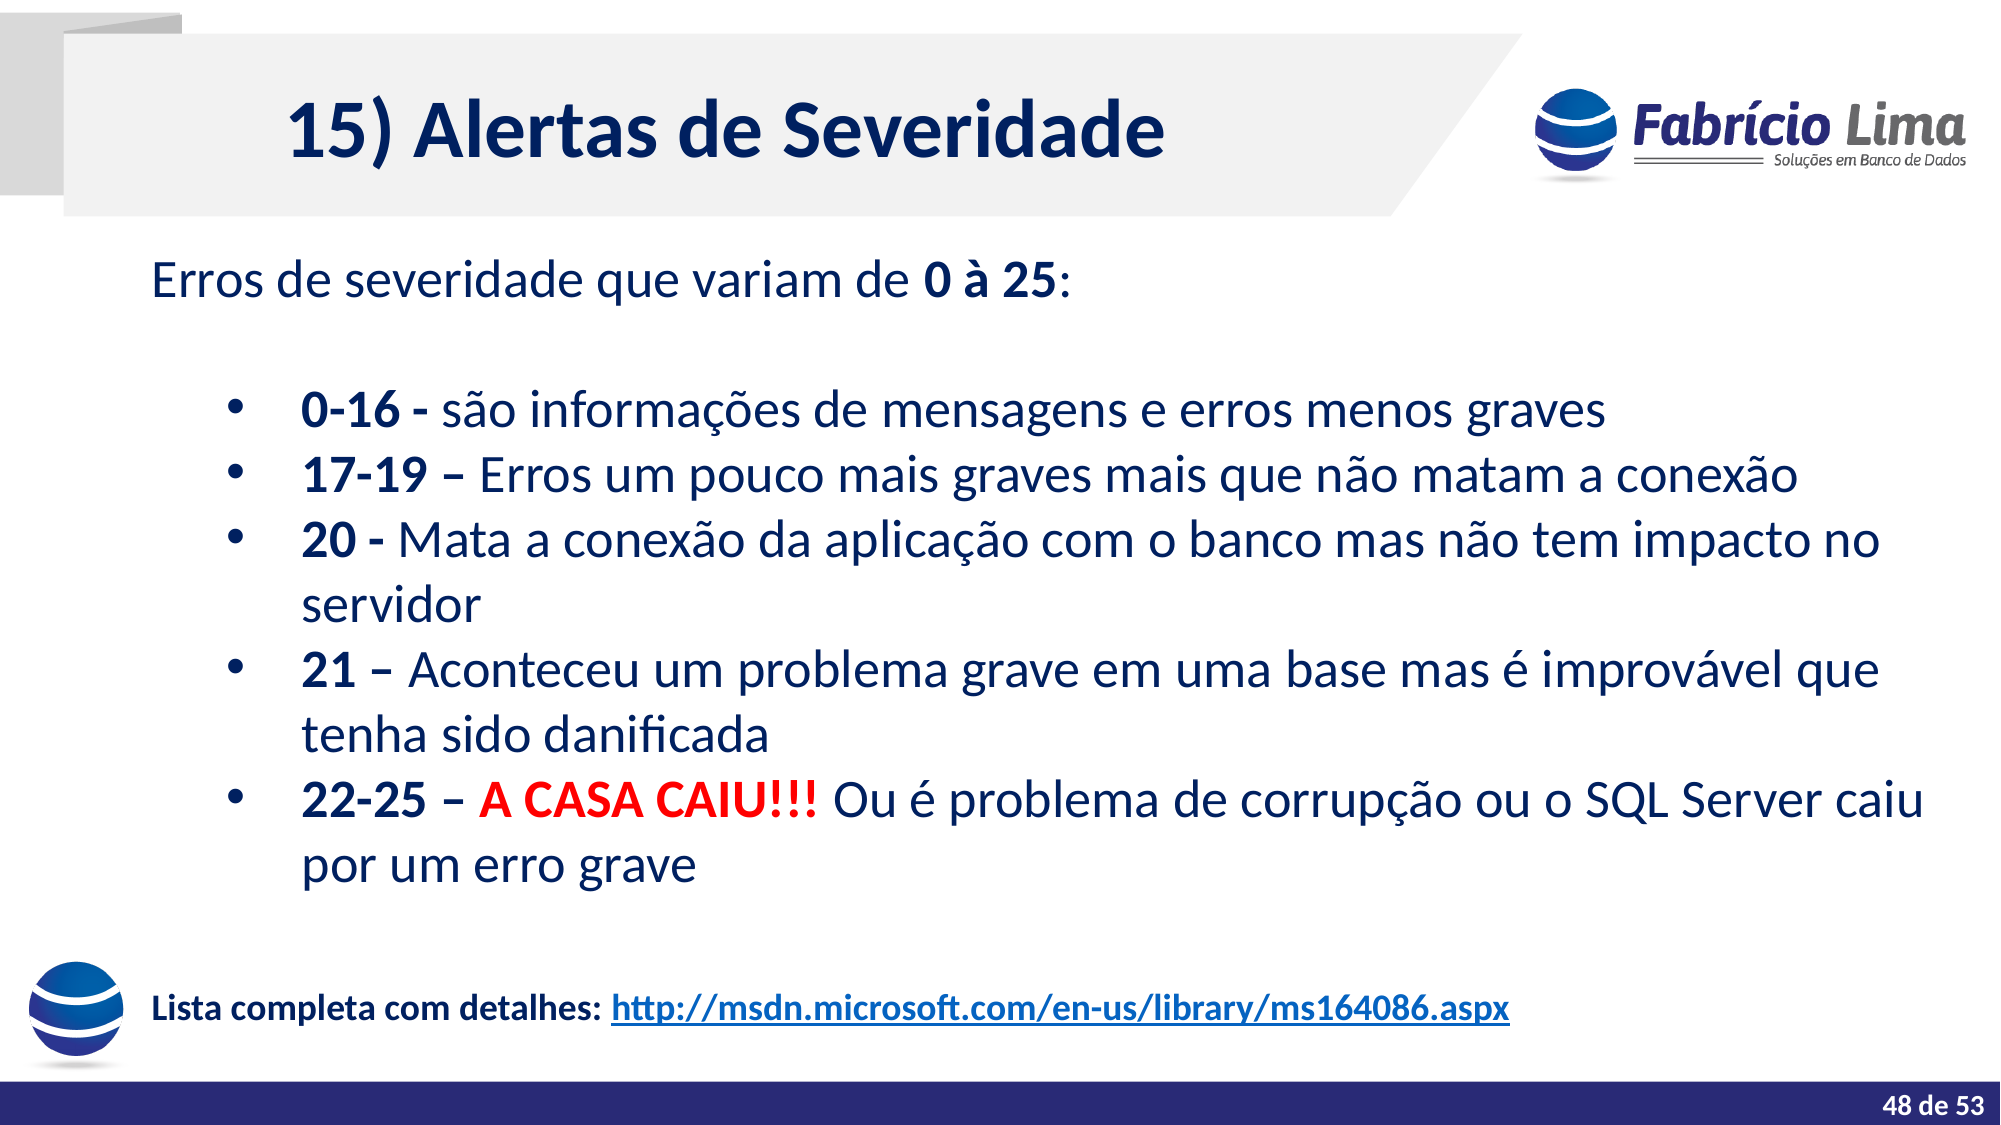

15) Alertas de Severidade
Erros de severidade que variam de 0 à 25:

0-16 - são informações de mensagens e erros menos graves
17-19 – Erros um pouco mais graves mais que não matam a conexão
20 - Mata a conexão da aplicação com o banco mas não tem impacto no servidor
21 – Aconteceu um problema grave em uma base mas é improvável que tenha sido danificada
22-25 – A CASA CAIU!!! Ou é problema de corrupção ou o SQL Server caiu por um erro grave

Lista completa com detalhes: http://msdn.microsoft.com/en-us/library/ms164086.aspx
48 de 53